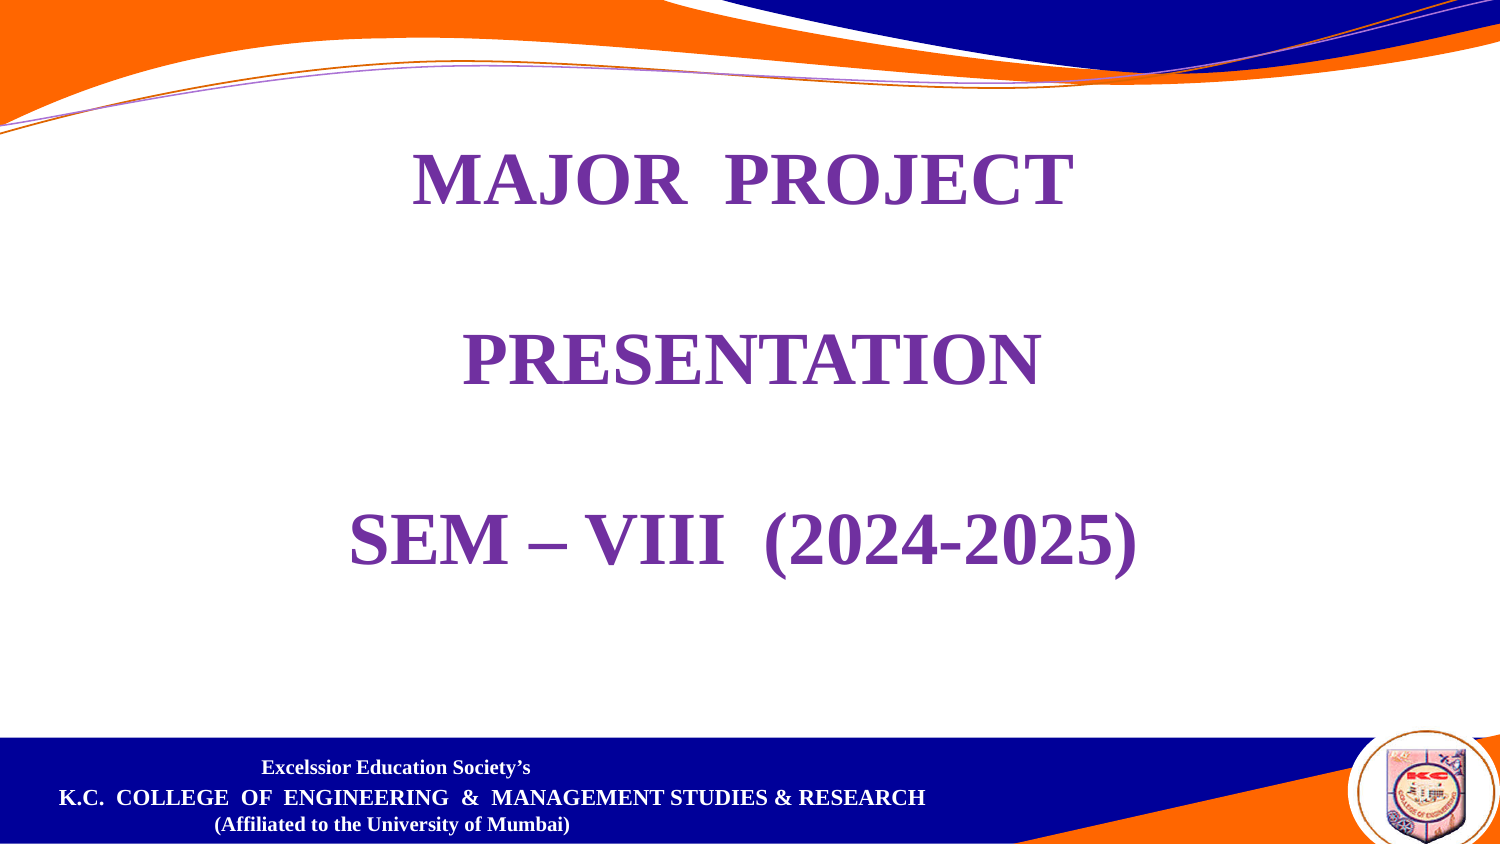

MAJOR  PROJECT

 PRESENTATION

SEM – VIII  (2024-2025)